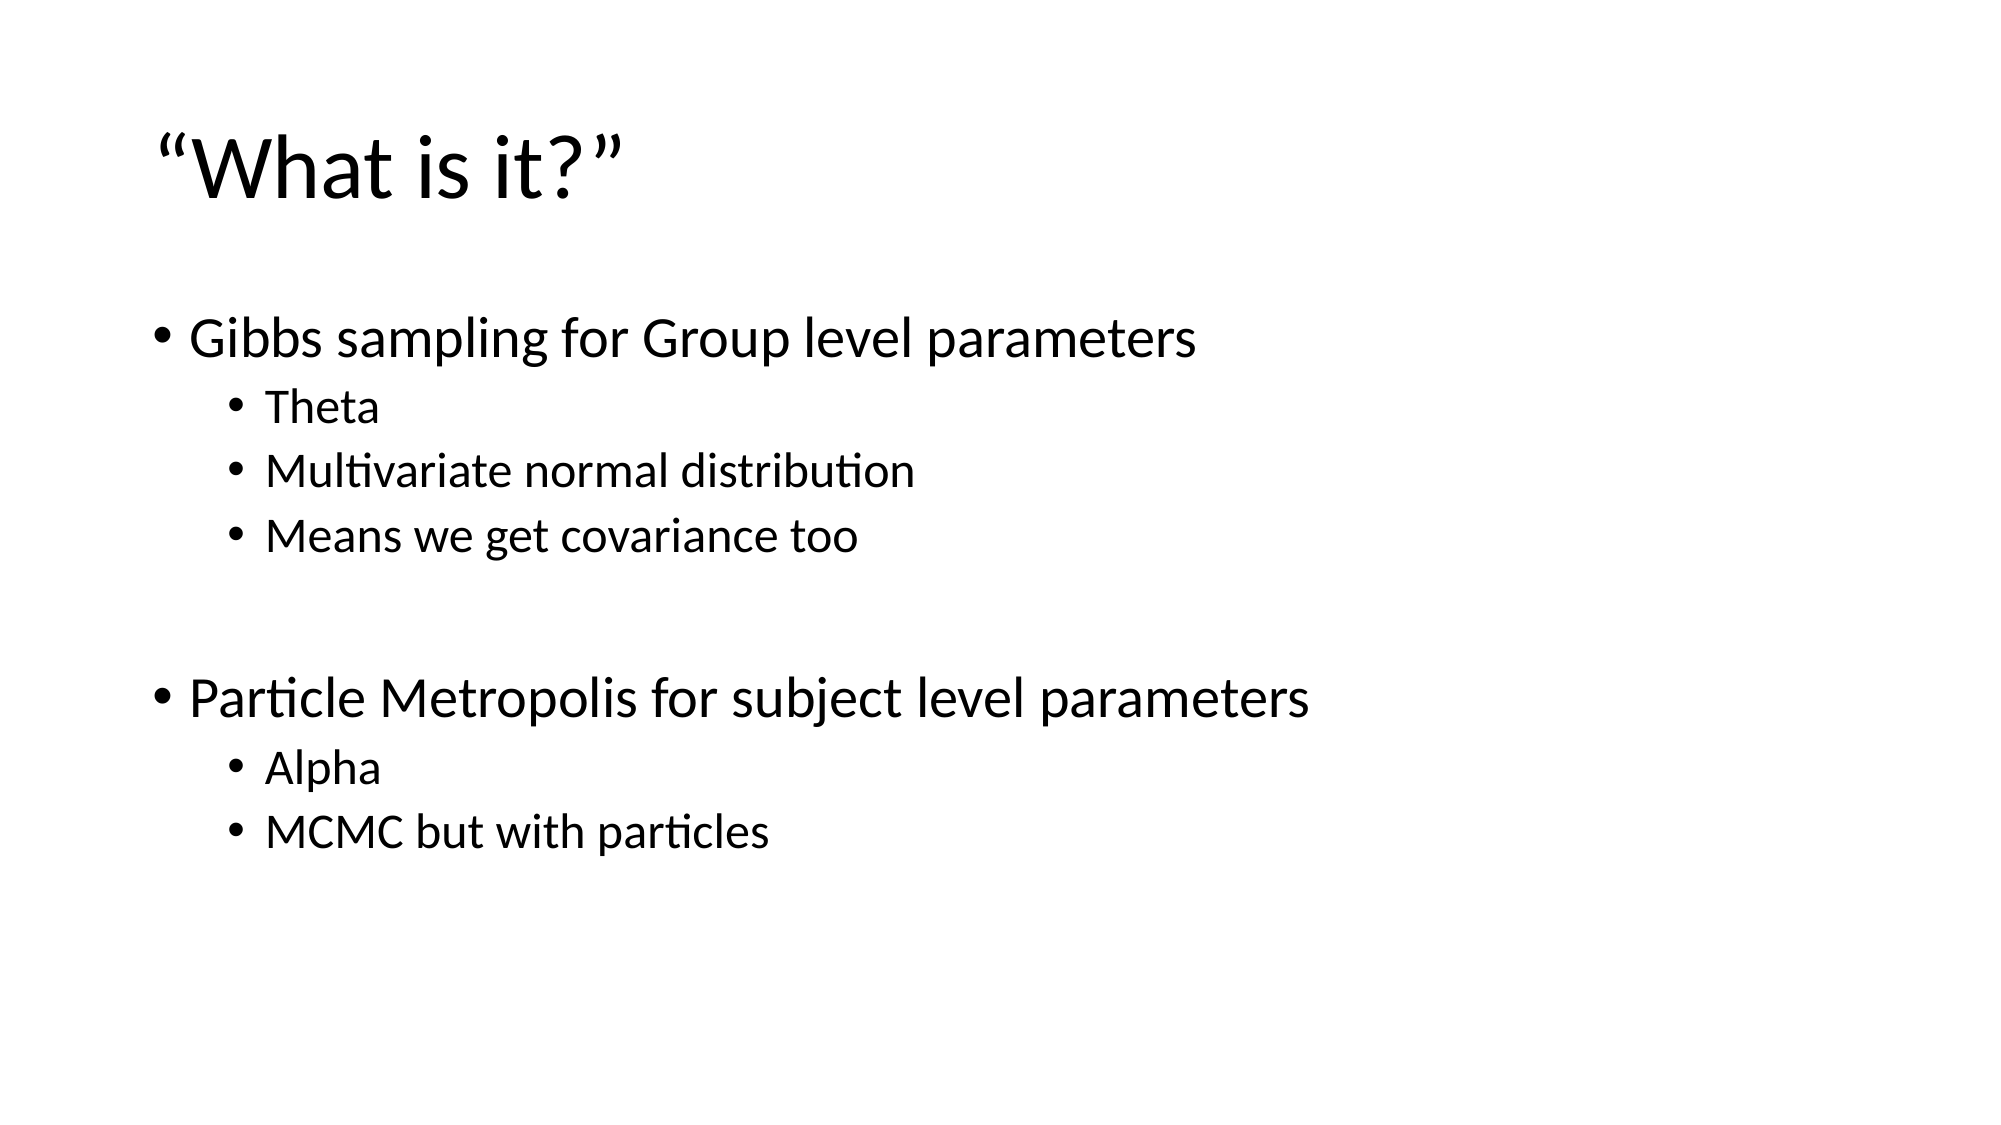

# “What is it?”
Gibbs sampling for Group level parameters
Theta
Multivariate normal distribution
Means we get covariance too

Particle Metropolis for subject level parameters
Alpha
MCMC but with particles